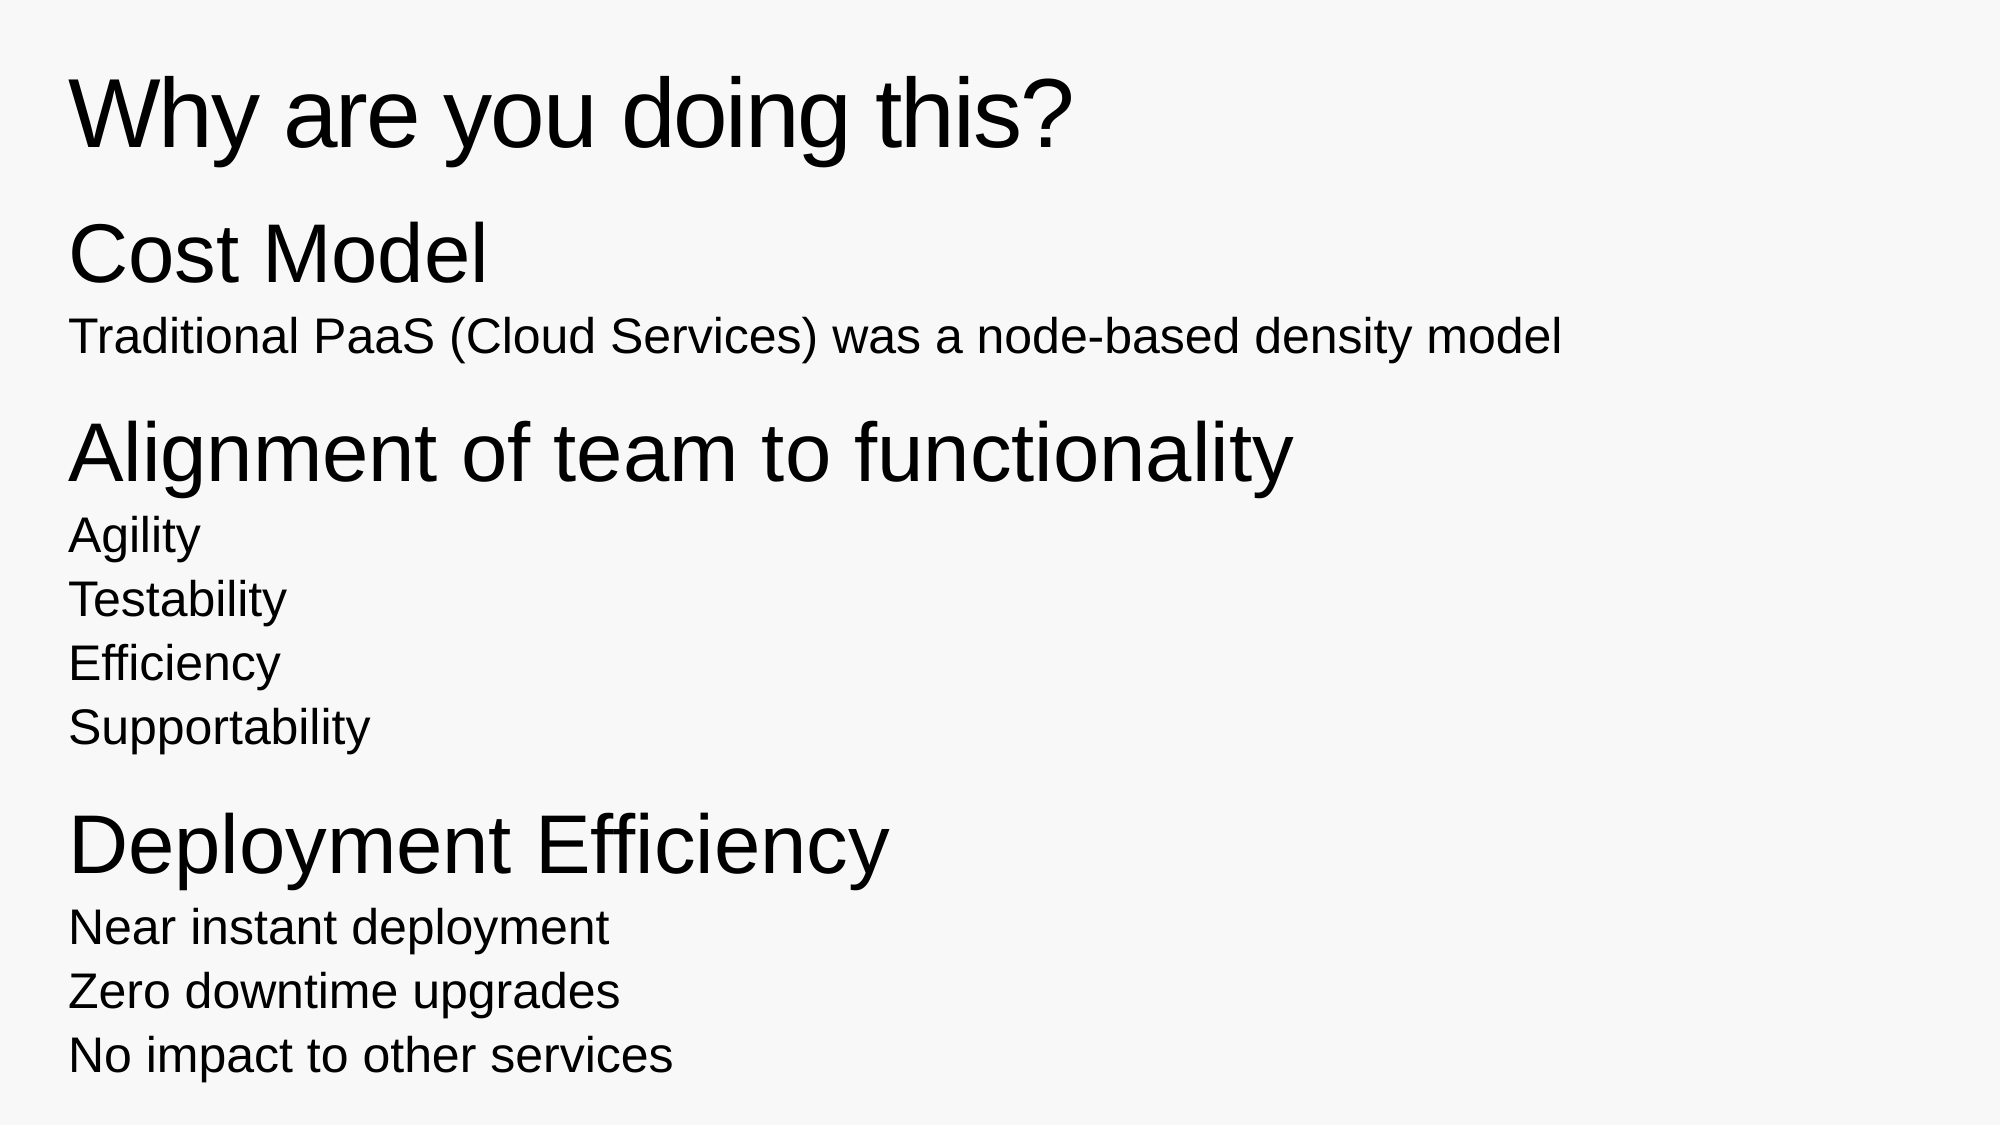

# Why are you doing this?
Cost Model
Traditional PaaS (Cloud Services) was a node-based density model

Alignment of team to functionality
Agility
Testability
Efficiency
Supportability

Deployment Efficiency
Near instant deployment
Zero downtime upgrades
No impact to other services